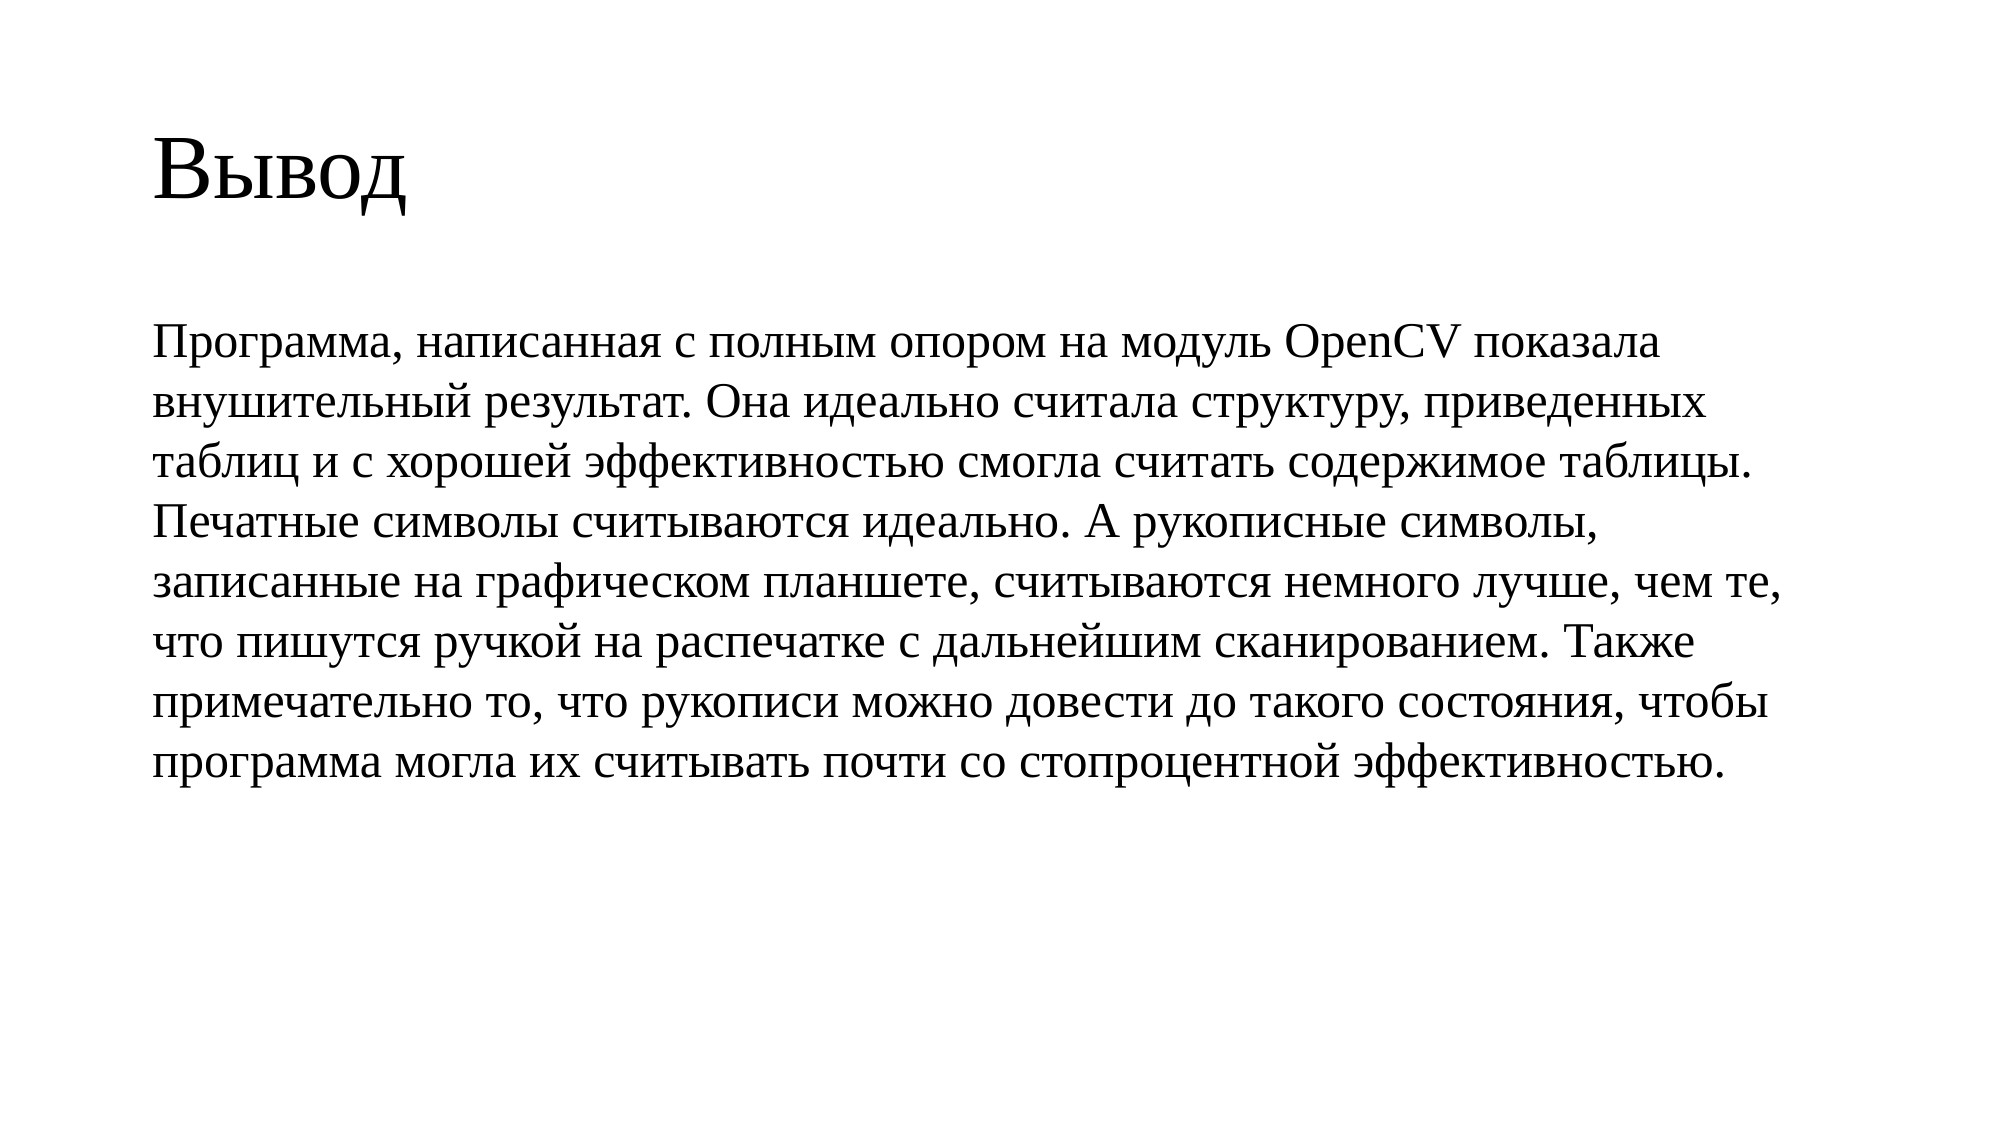

# Вывод
Программа, написанная с полным опором на модуль OpenCV показала внушительный результат. Она идеально считала структуру, приведенных таблиц и с хорошей эффективностью смогла считать содержимое таблицы. Печатные символы считываются идеально. А рукописные символы, записанные на графическом планшете, считываются немного лучше, чем те, что пишутся ручкой на распечатке с дальнейшим сканированием. Также примечательно то, что рукописи можно довести до такого состояния, чтобы программа могла их считывать почти со стопроцентной эффективностью.